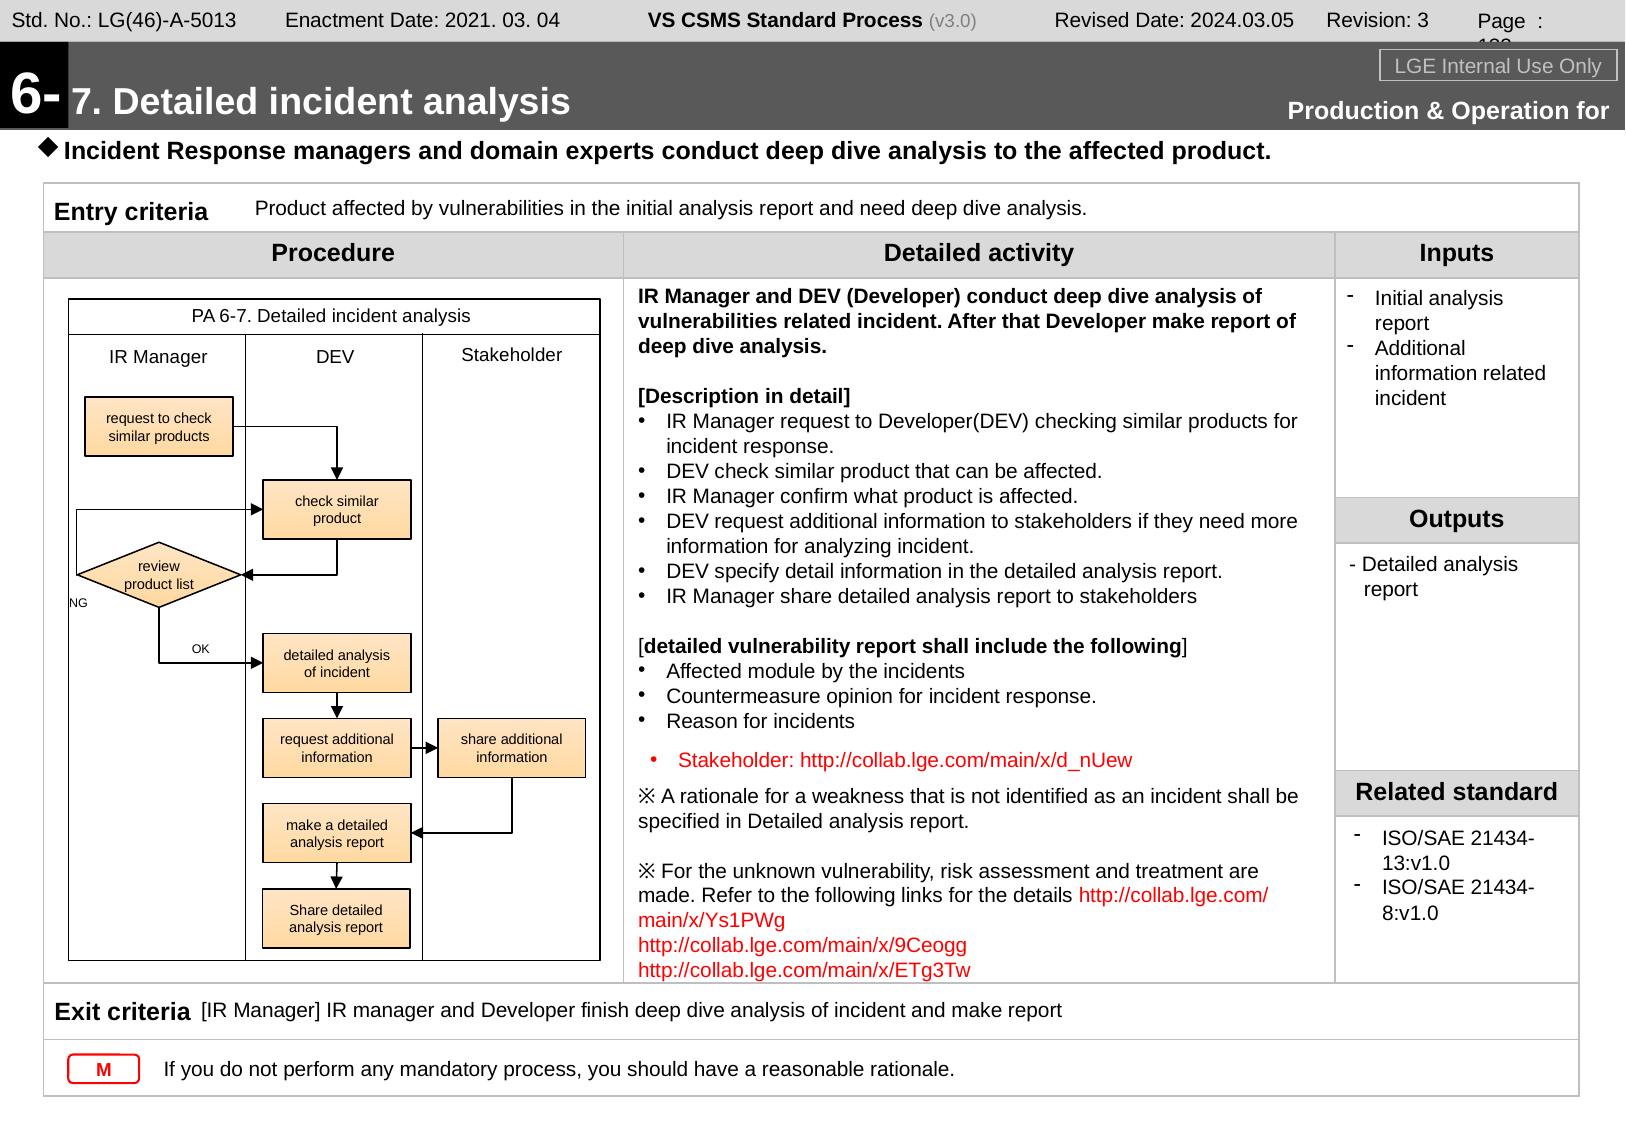

Page  :  133
6-
# ㄴ
m
7. Detailed incident analysis
LGE Internal Use Only
Production & Operation for Cybersecurity
Incident Response managers and domain experts conduct deep dive analysis to the affected product.
Product affected by vulnerabilities in the initial analysis report and need deep dive analysis.
IR Manager and DEV (Developer) conduct deep dive analysis of vulnerabilities related incident. After that Developer make report of deep dive analysis.

[Description in detail]
IR Manager request to Developer(DEV) checking similar products for incident response.
DEV check similar product that can be affected.
IR Manager confirm what product is affected.
DEV request additional information to stakeholders if they need more information for analyzing incident.
DEV specify detail information in the detailed analysis report.
IR Manager share detailed analysis report to stakeholders
[detailed vulnerability report shall include the following]
Affected module by the incidents
Countermeasure opinion for incident response.
Reason for incidents

※ A rationale for a weakness that is not identified as an incident shall be specified in Detailed analysis report.
※ For the unknown vulnerability, risk assessment and treatment are made. Refer to the following links for the details http://collab.lge.com/main/x/Ys1PWg
http://collab.lge.com/main/x/9Ceogg
http://collab.lge.com/main/x/ETg3Tw
Initial analysis report
Additional information related incident
PA 6-7. Detailed incident analysis

Stakeholder
IR Manager
DEV
request to check similar products
check similar product
review product list
- Detailed analysis report
NG
OK
detailed analysis of incident
request additional information
share additional information
Stakeholder: http://collab.lge.com/main/x/d_nUew
make a detailed analysis report
ISO/SAE 21434-13:v1.0
ISO/SAE 21434-8:v1.0
Share detailed analysis report
[IR Manager] IR manager and Developer finish deep dive analysis of incident and make report
If you do not perform any mandatory process, you should have a reasonable rationale.
M